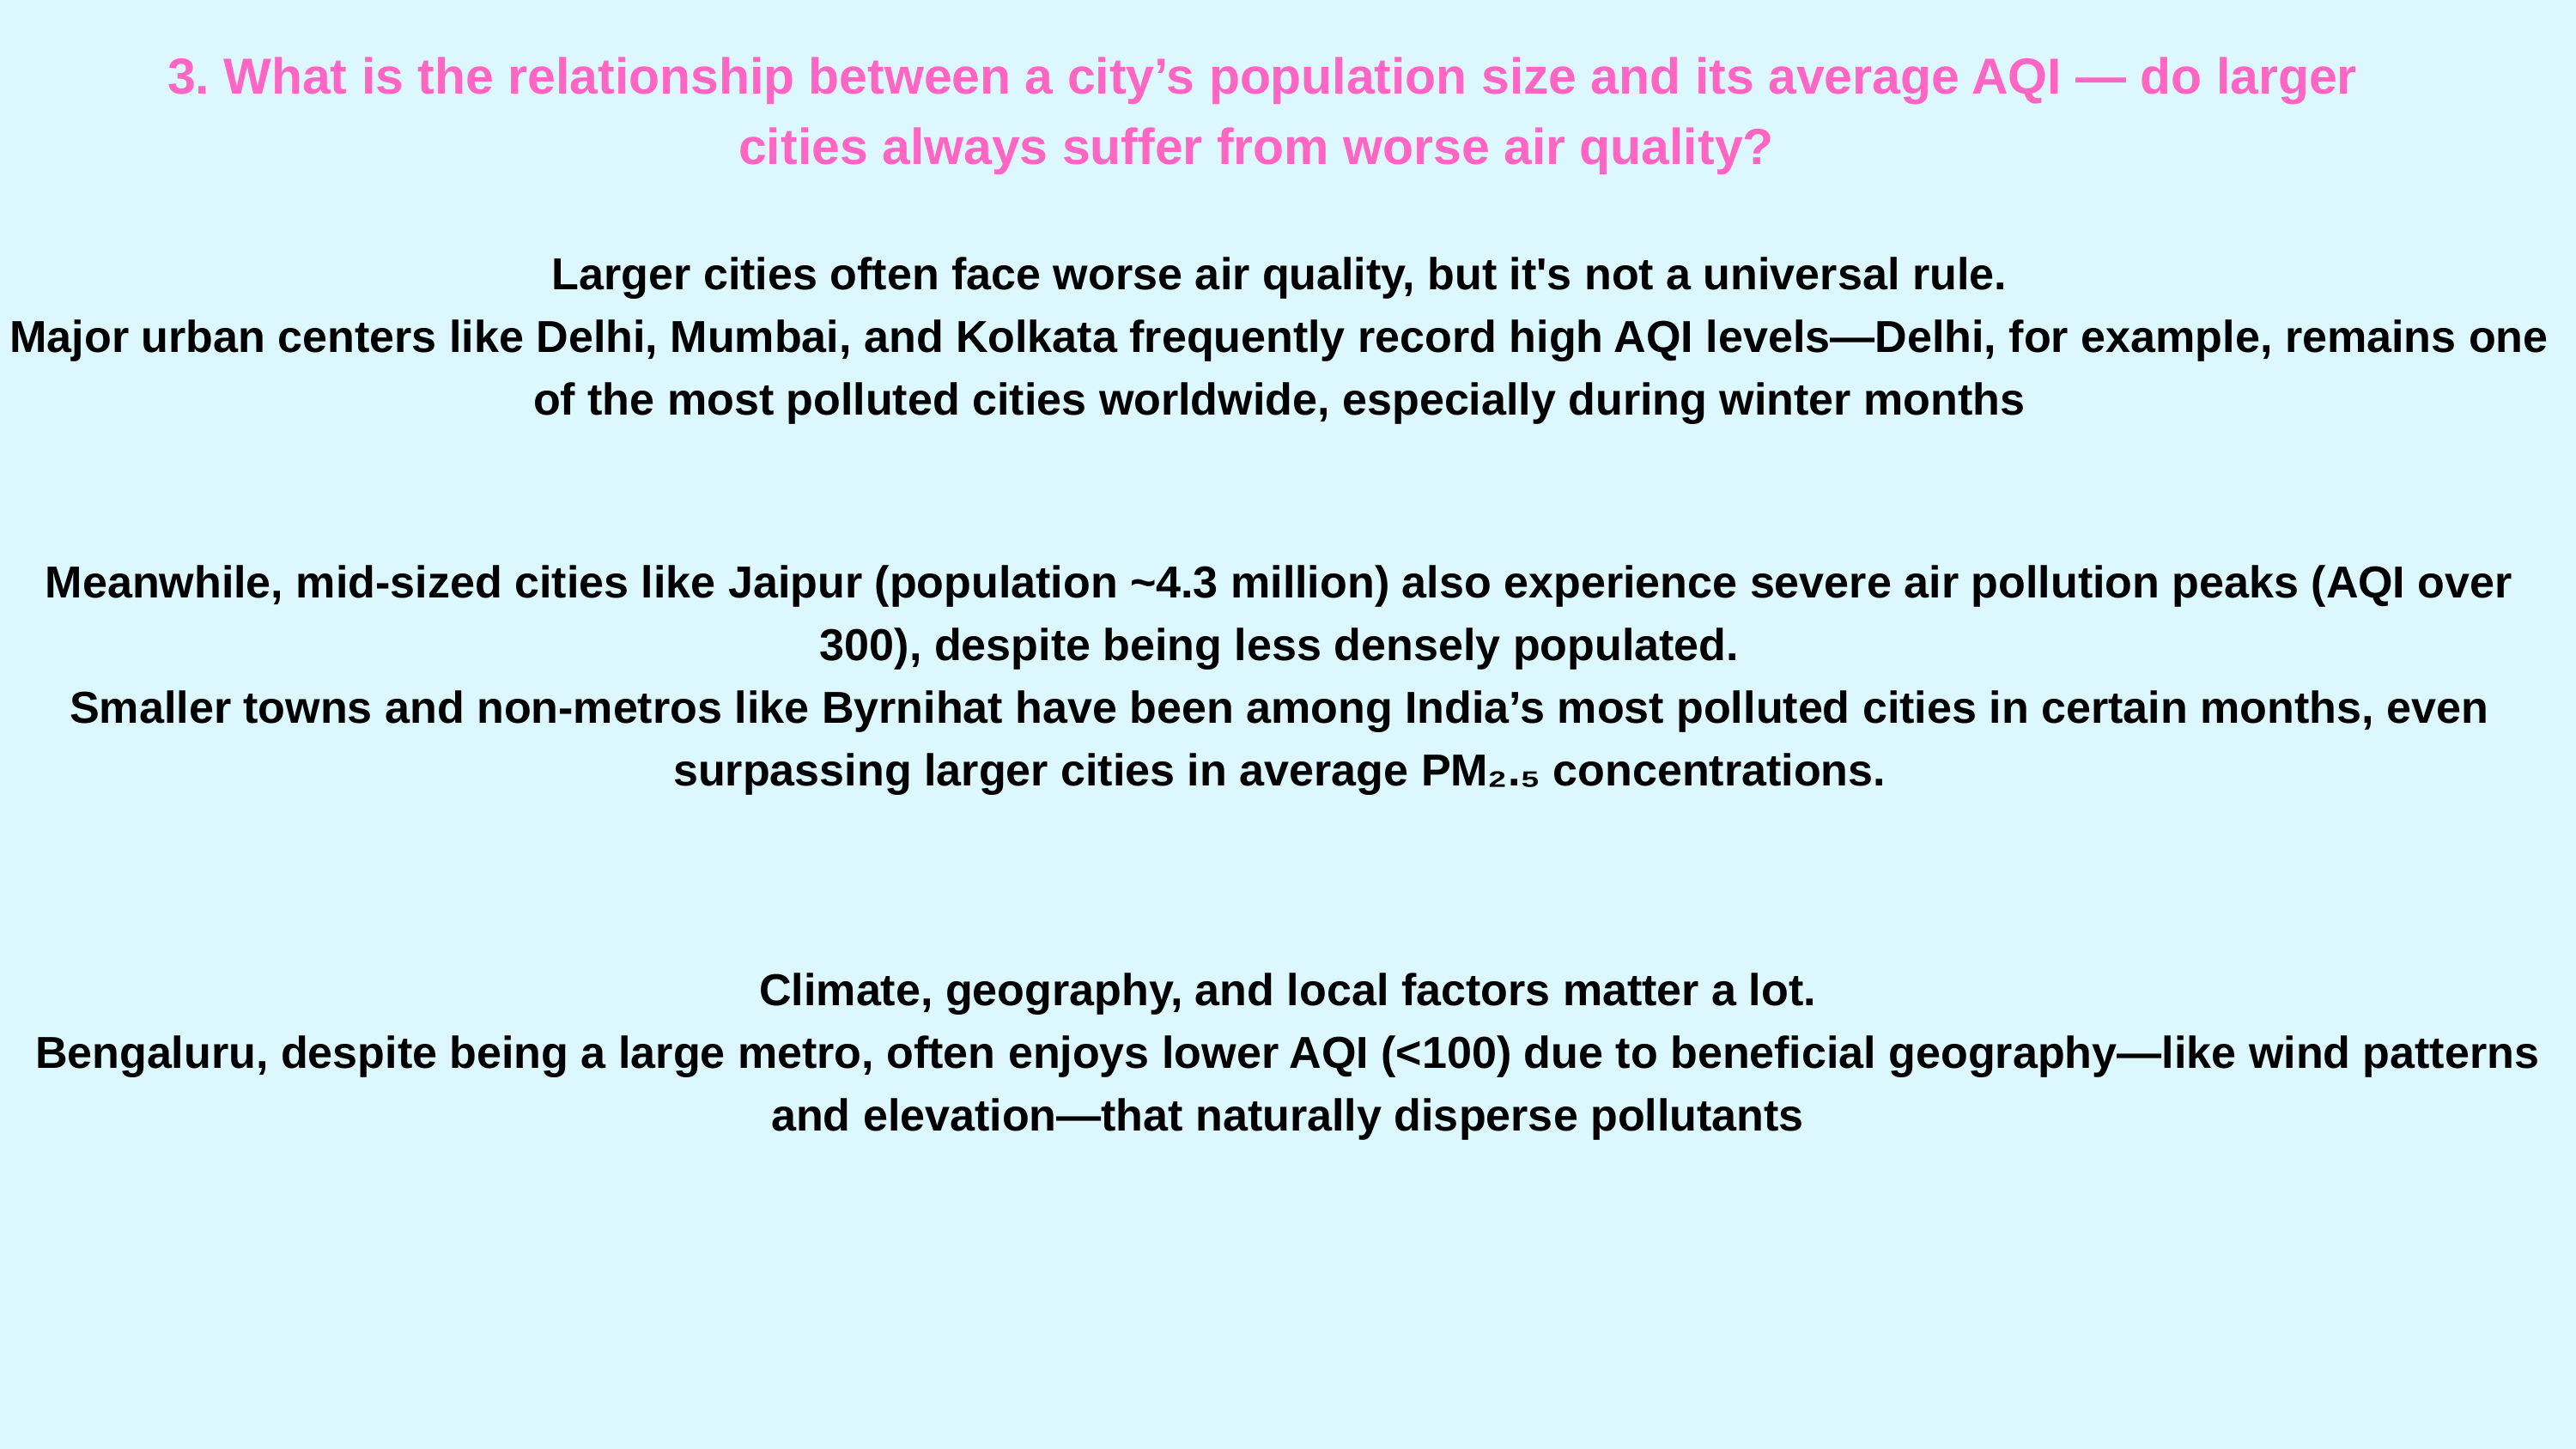

3. What is the relationship between a city’s population size and its average AQI — do larger
cities always suffer from worse air quality?
Larger cities often face worse air quality, but it's not a universal rule.
Major urban centers like Delhi, Mumbai, and Kolkata frequently record high AQI levels—Delhi, for example, remains one of the most polluted cities worldwide, especially during winter months

Meanwhile, mid-sized cities like Jaipur (population ~4.3 million) also experience severe air pollution peaks (AQI over 300), despite being less densely populated.
Smaller towns and non-metros like Byrnihat have been among India’s most polluted cities in certain months, even surpassing larger cities in average PM₂.₅ concentrations.

Climate, geography, and local factors matter a lot.
Bengaluru, despite being a large metro, often enjoys lower AQI (<100) due to beneficial geography—like wind patterns and elevation—that naturally disperse pollutants